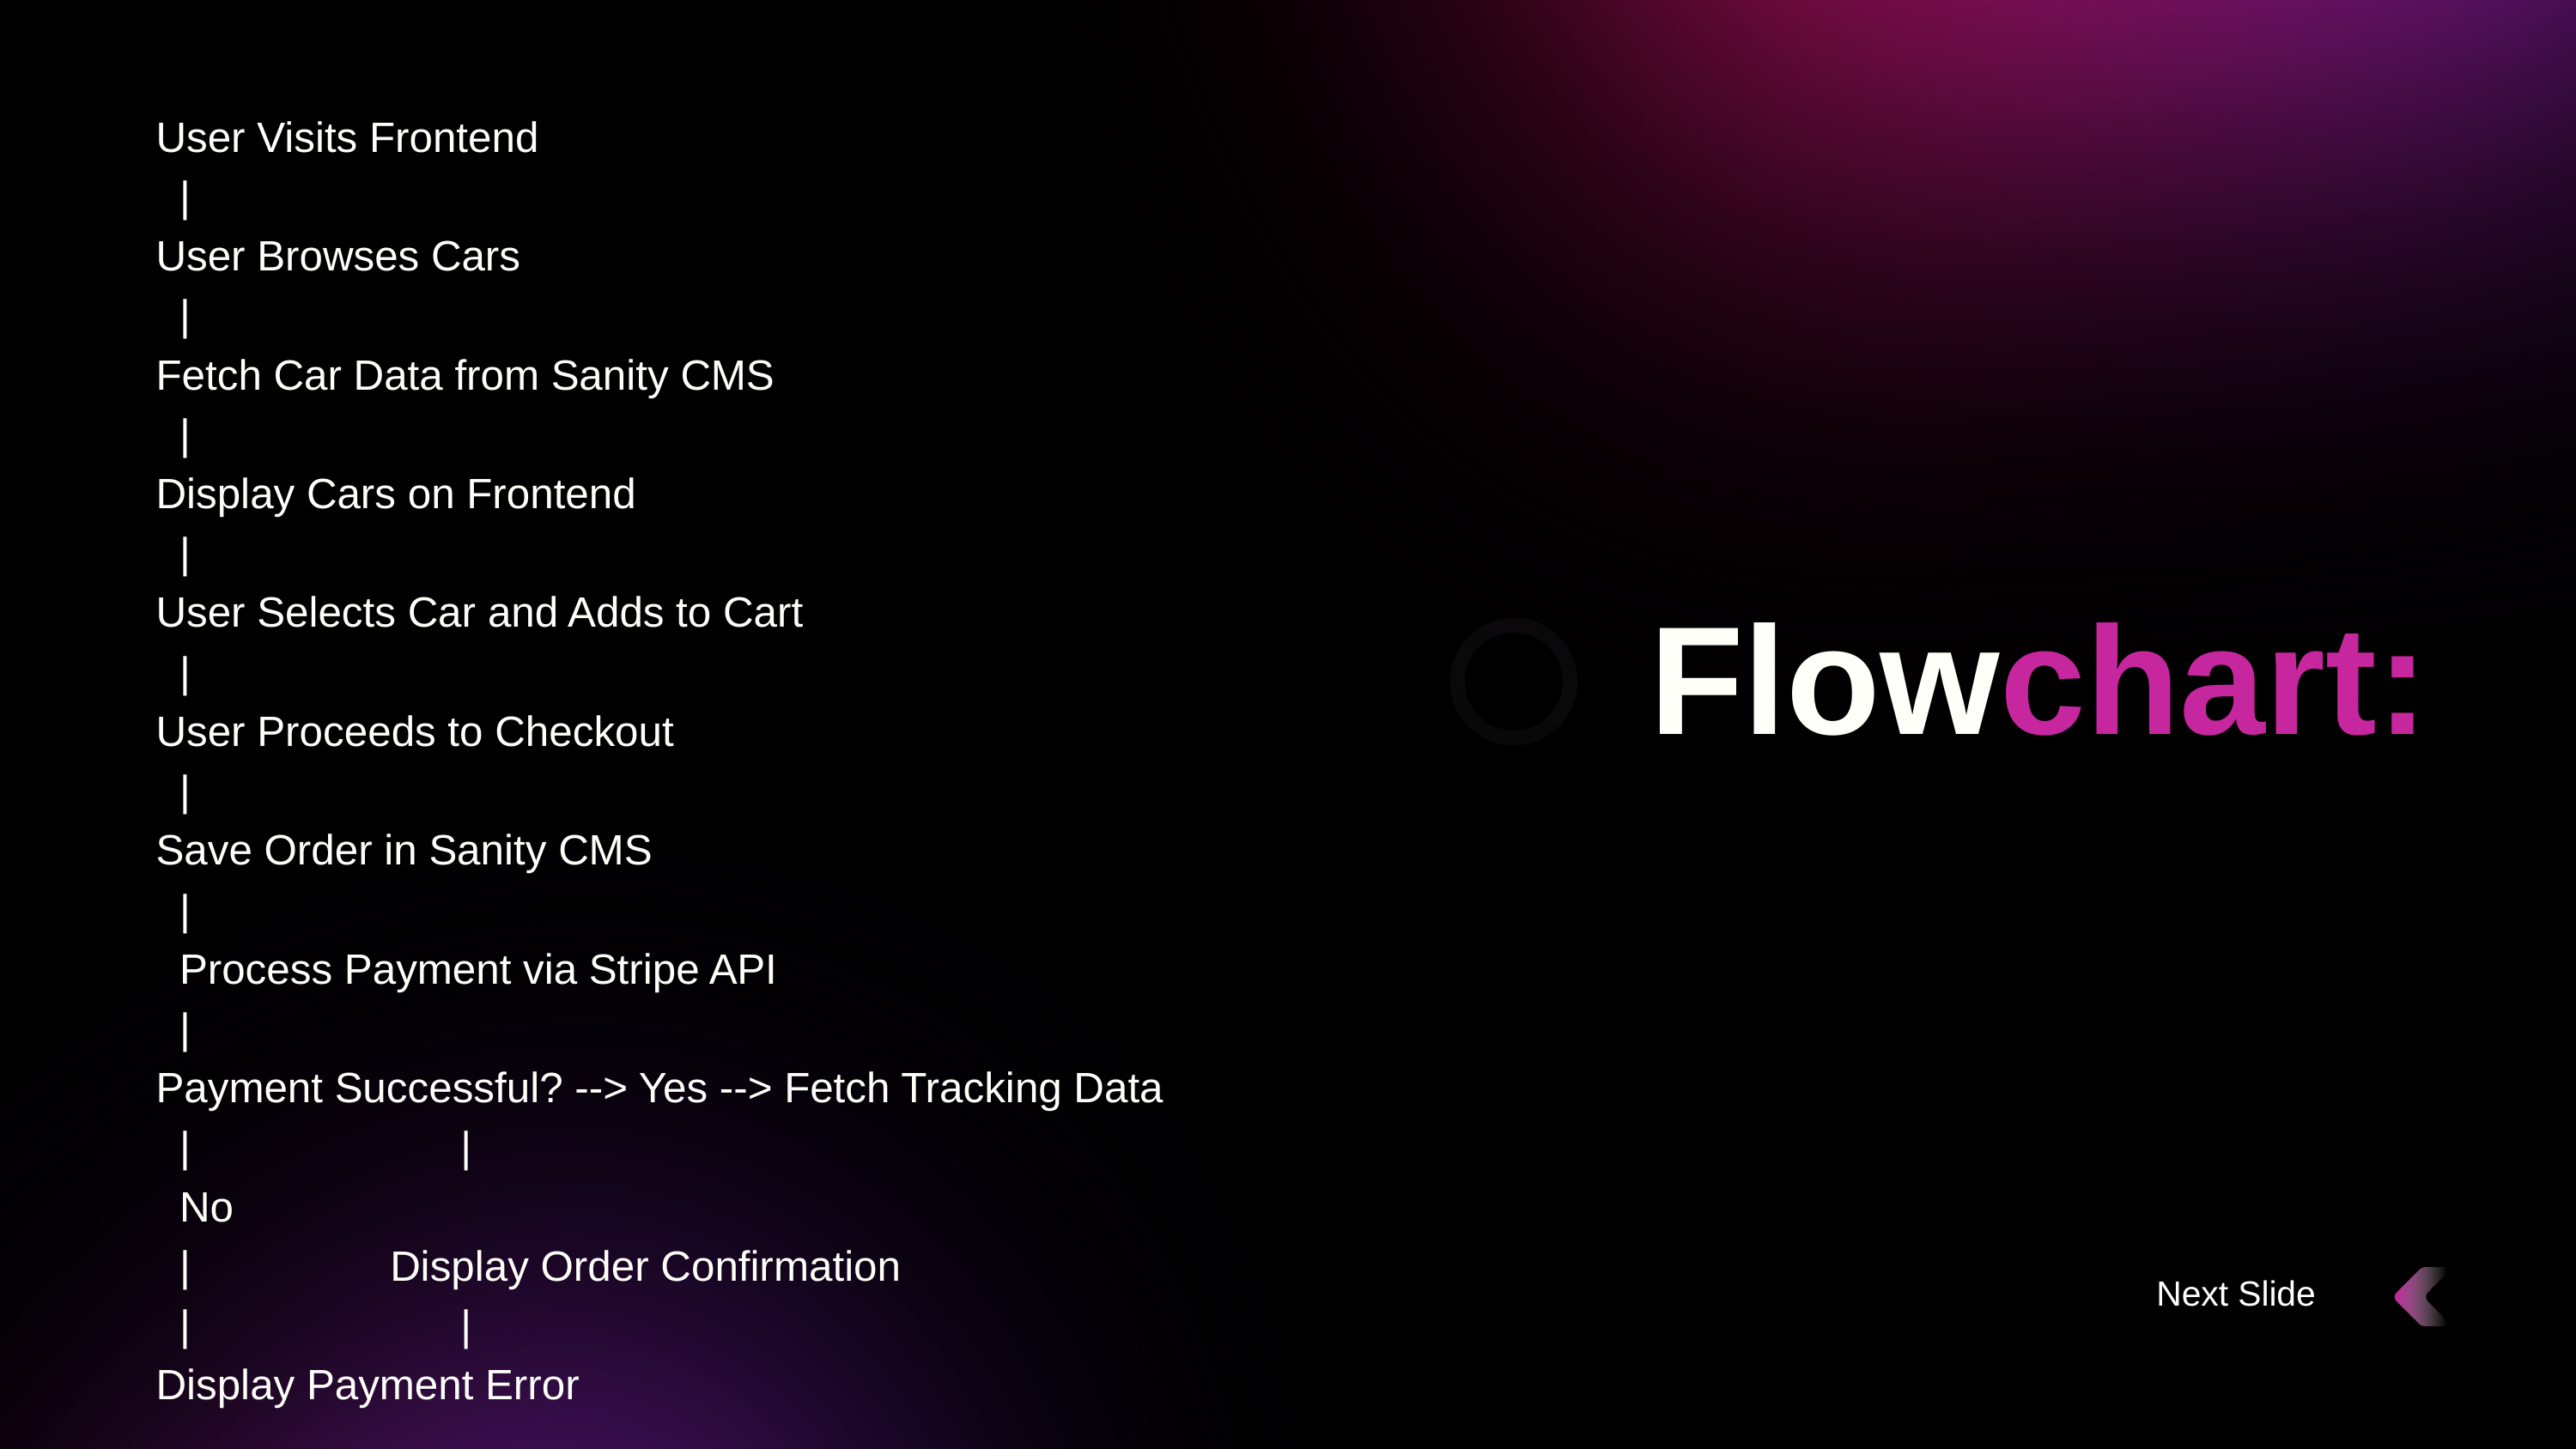

User Visits Frontend
  |
User Browses Cars
  |
Fetch Car Data from Sanity CMS
  |
Display Cars on Frontend
  |
User Selects Car and Adds to Cart
  |
User Proceeds to Checkout
  |
Save Order in Sanity CMS
  |
  Process Payment via Stripe API
  |
Payment Successful? --> Yes --> Fetch Tracking Data
  |                       |
  No
  |                 Display Order Confirmation
  |                       |
Display Payment Error
Flowchart:

Next Slide